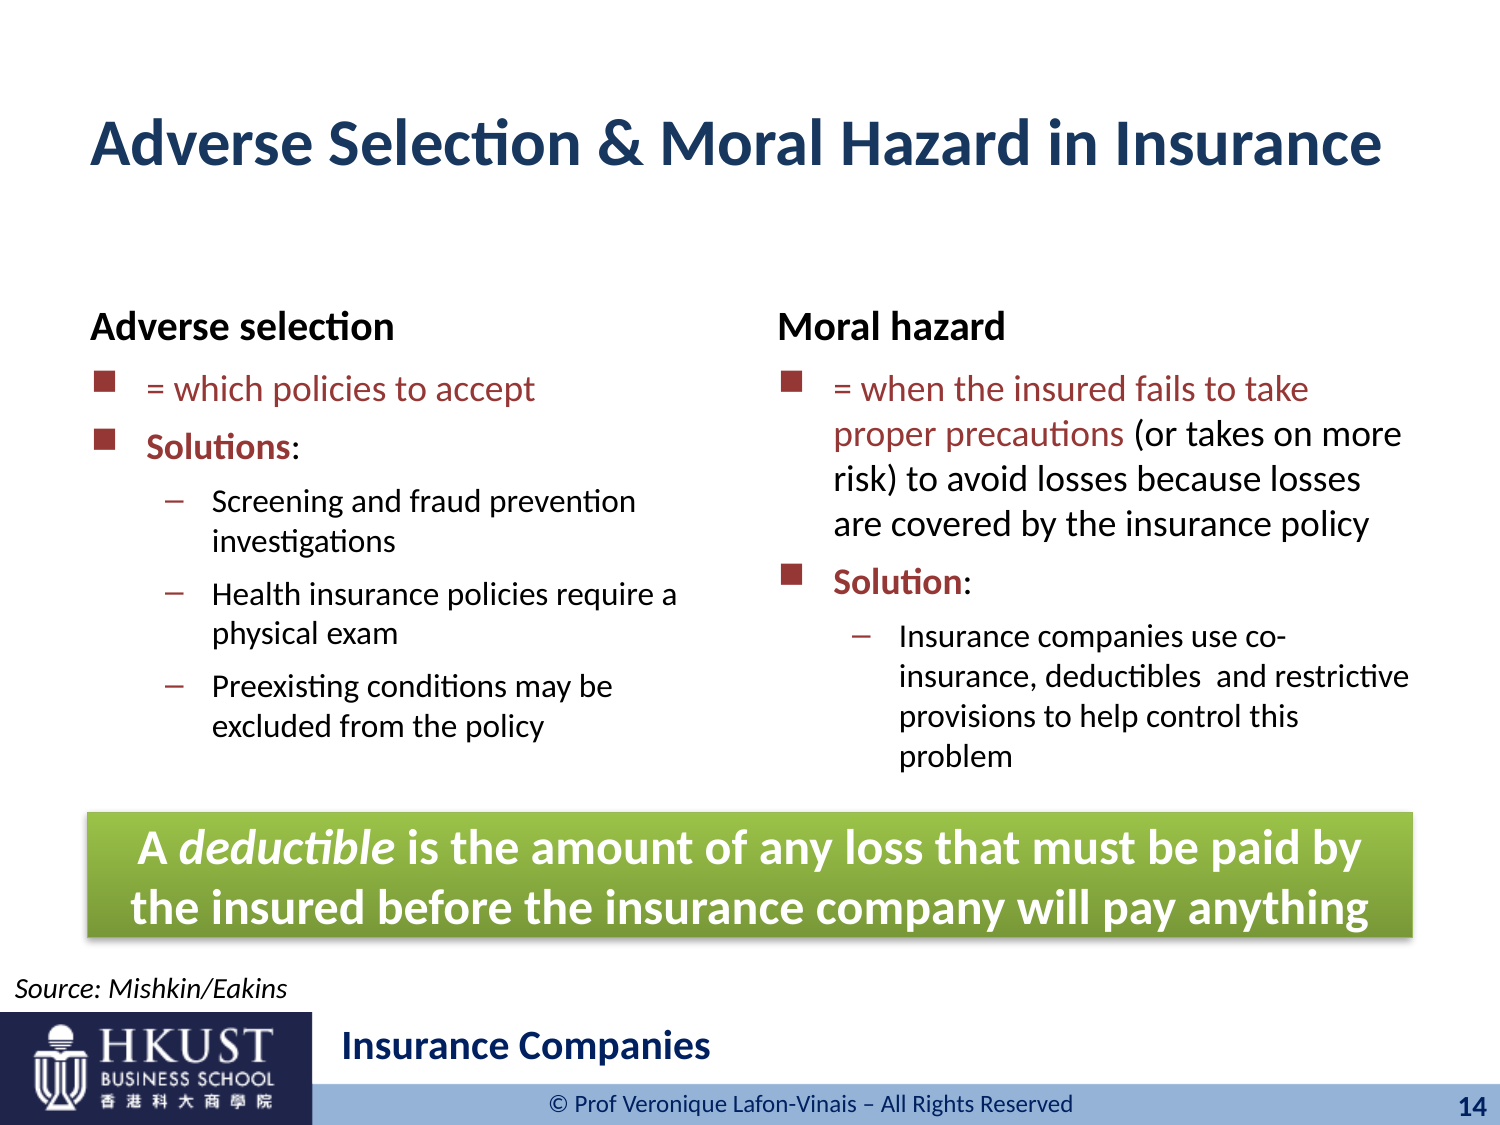

# Adverse Selection & Moral Hazard in Insurance
Adverse selection
Moral hazard
= which policies to accept
Solutions:
Screening and fraud prevention investigations
Health insurance policies require a physical exam
Preexisting conditions may be excluded from the policy
= when the insured fails to take proper precautions (or takes on more risk) to avoid losses because losses are covered by the insurance policy
Solution:
Insurance companies use co-insurance, deductibles  and restrictive provisions to help control this problem
A deductible is the amount of any loss that must be paid by the insured before the insurance company will pay anything
Source: Mishkin/Eakins
Insurance Companies
14